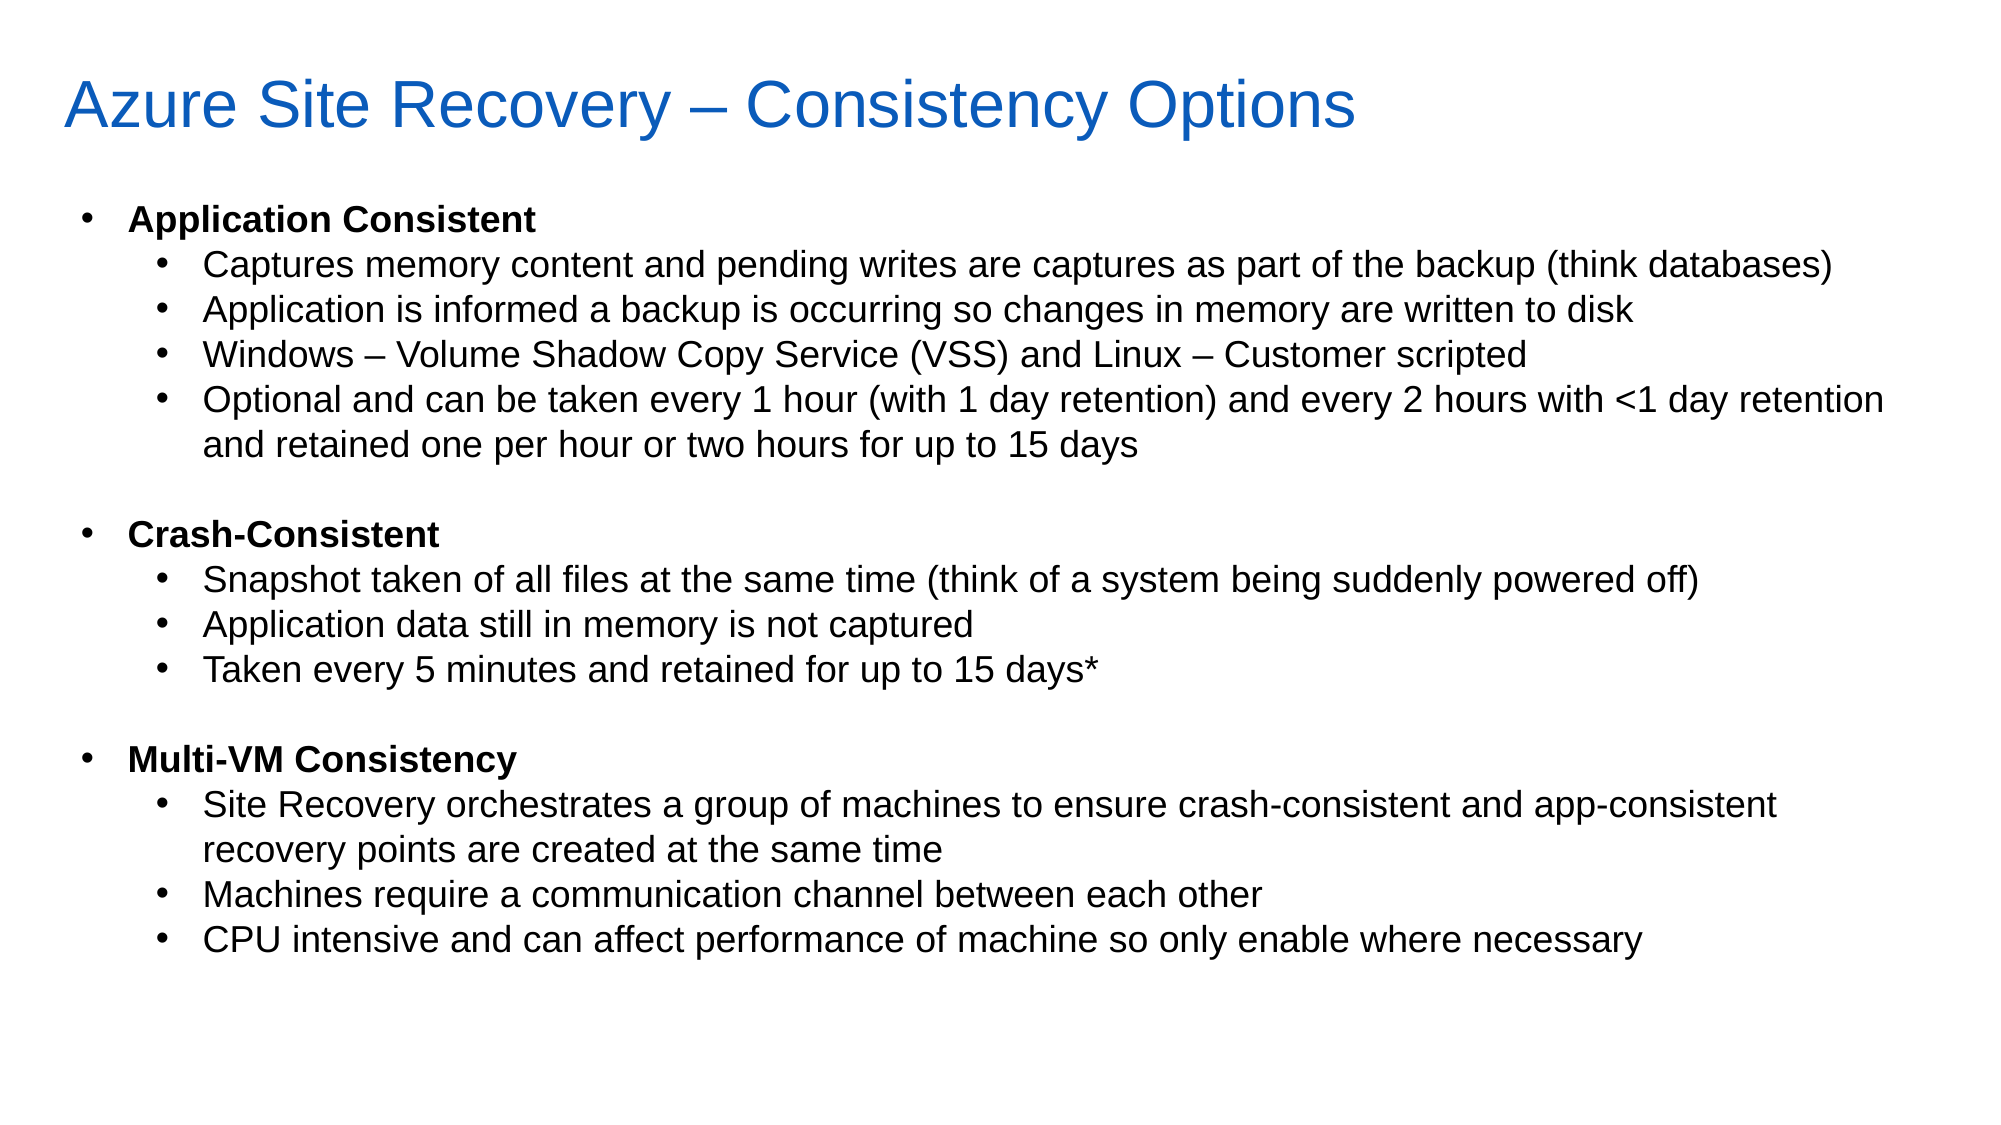

# Azure Site Recovery – Consistency Options

Application Consistent
Captures memory content and pending writes are captures as part of the backup (think databases)
Application is informed a backup is occurring so changes in memory are written to disk
Windows – Volume Shadow Copy Service (VSS) and Linux – Customer scripted
Optional and can be taken every 1 hour (with 1 day retention) and every 2 hours with <1 day retention and retained one per hour or two hours for up to 15 days
Crash-Consistent
Snapshot taken of all files at the same time (think of a system being suddenly powered off)
Application data still in memory is not captured
Taken every 5 minutes and retained for up to 15 days*

Multi-VM Consistency
Site Recovery orchestrates a group of machines to ensure crash-consistent and app-consistent recovery points are created at the same time
Machines require a communication channel between each other
CPU intensive and can affect performance of machine so only enable where necessary